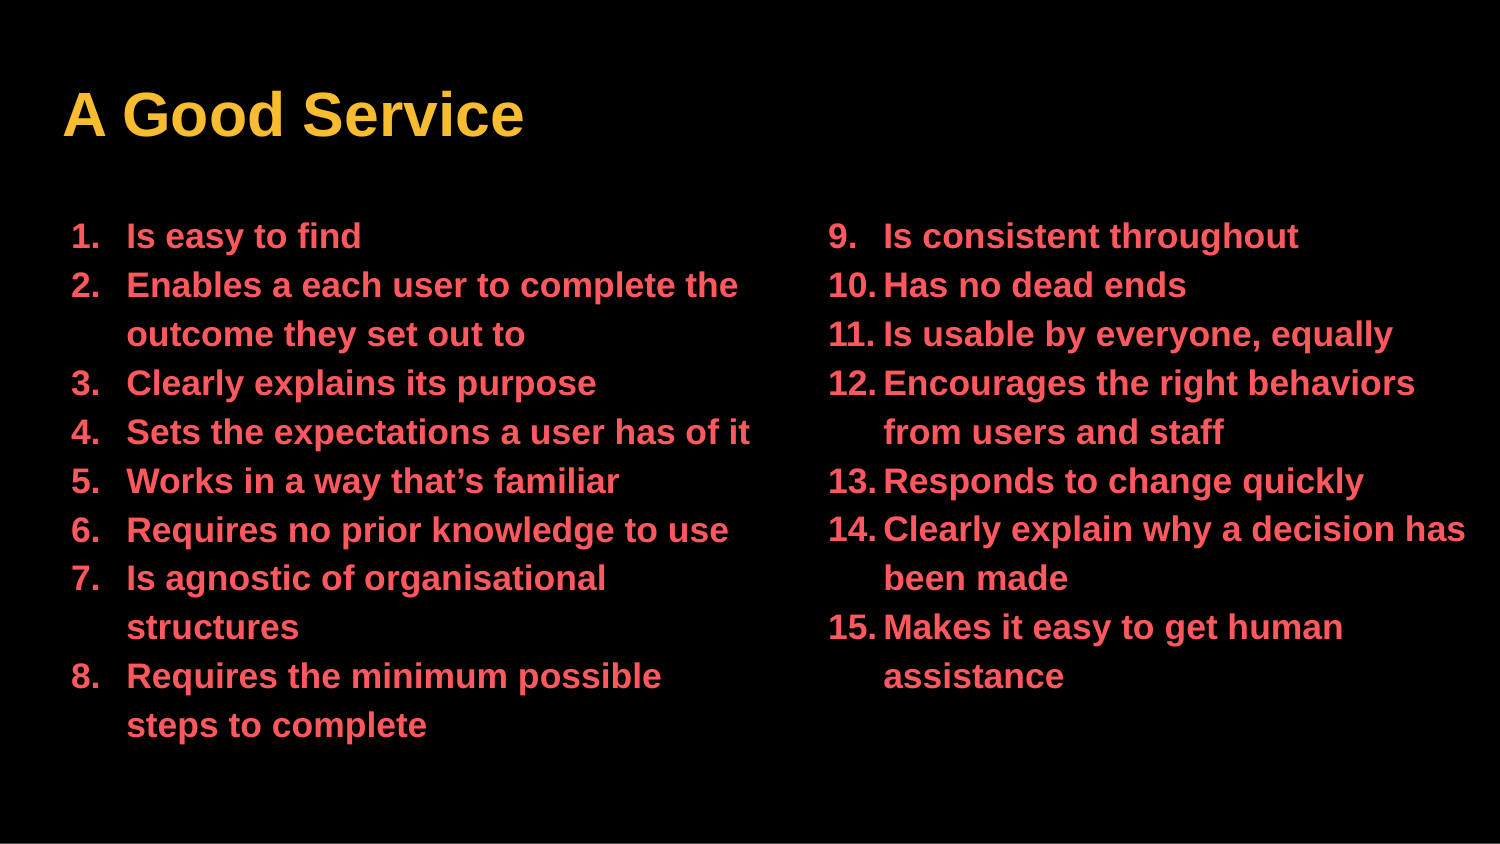

A Good Service
Is easy to find
Enables a each user to complete the outcome they set out to
Clearly explains its purpose
Sets the expectations a user has of it
Works in a way that’s familiar
Requires no prior knowledge to use
Is agnostic of organisational structures
Requires the minimum possible
steps to complete
Is consistent throughout
Has no dead ends
Is usable by everyone, equally
Encourages the right behaviors from users and staff
Responds to change quickly
Clearly explain why a decision has been made
Makes it easy to get human assistance